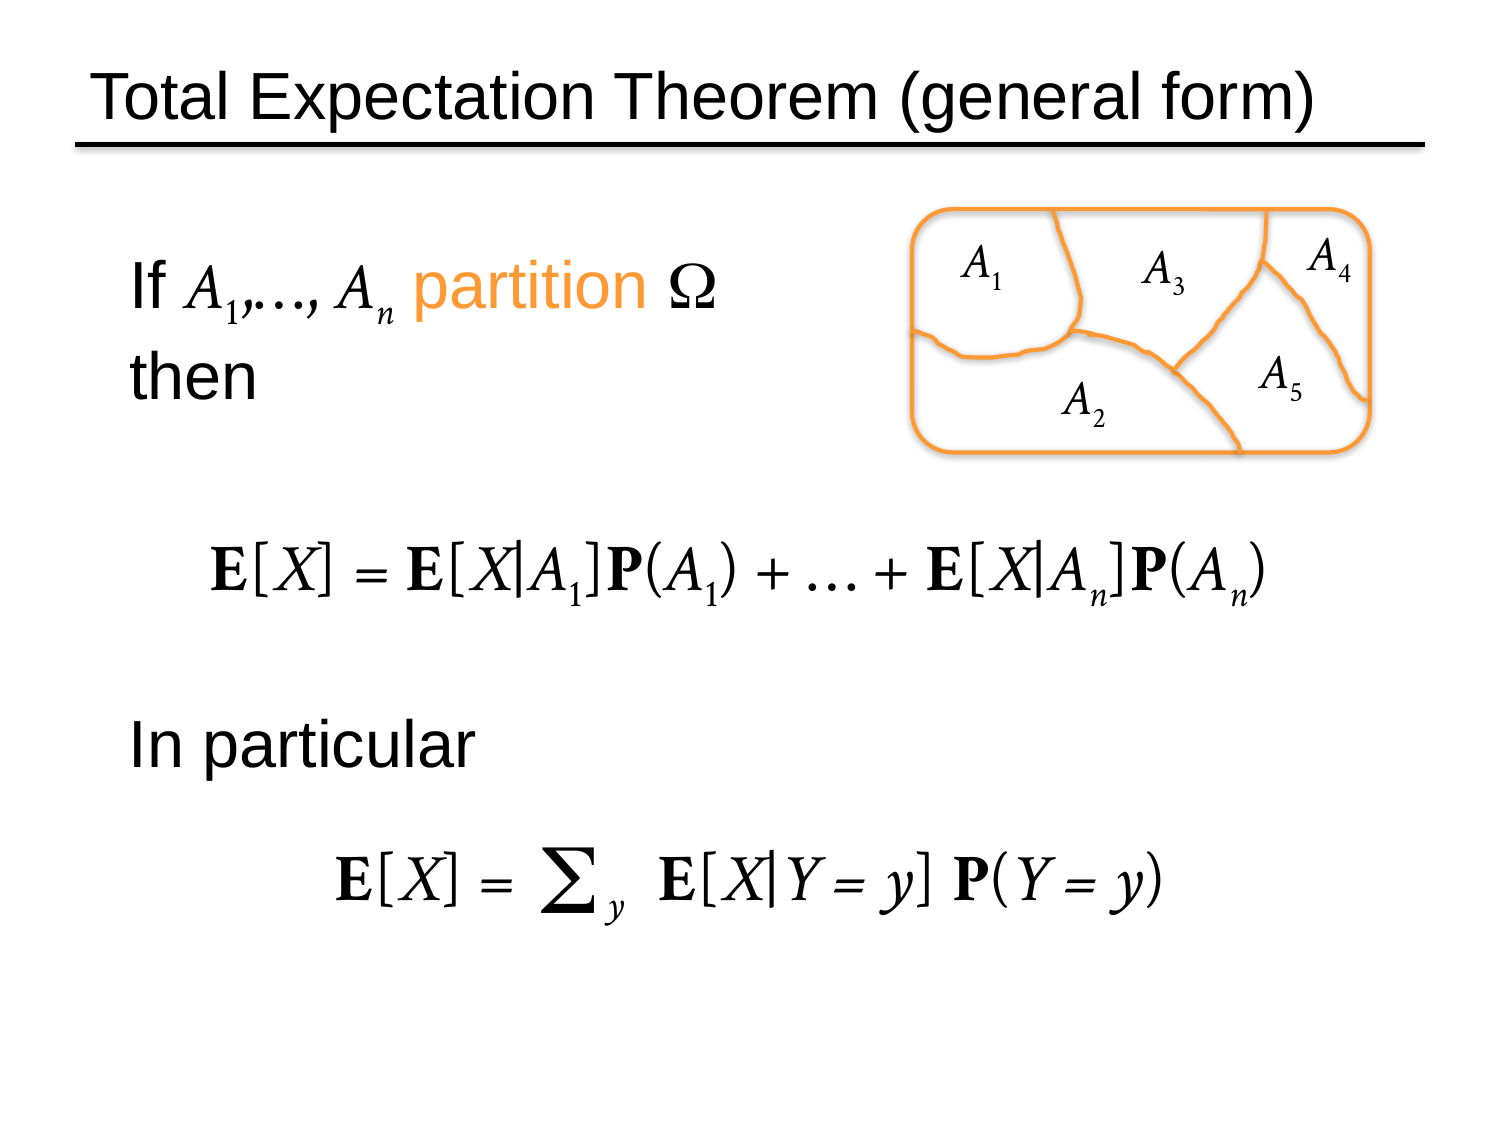

# Total Expectation Theorem (general form)

A4
A1
A3

A5
A2
If A1,…, An partition Ω then
E[X] = E[X|A1]P(A1) + … + E[X|An]P(An)
In particular
Σ
E[X] =      y E[X|Y = y] P(Y = y)